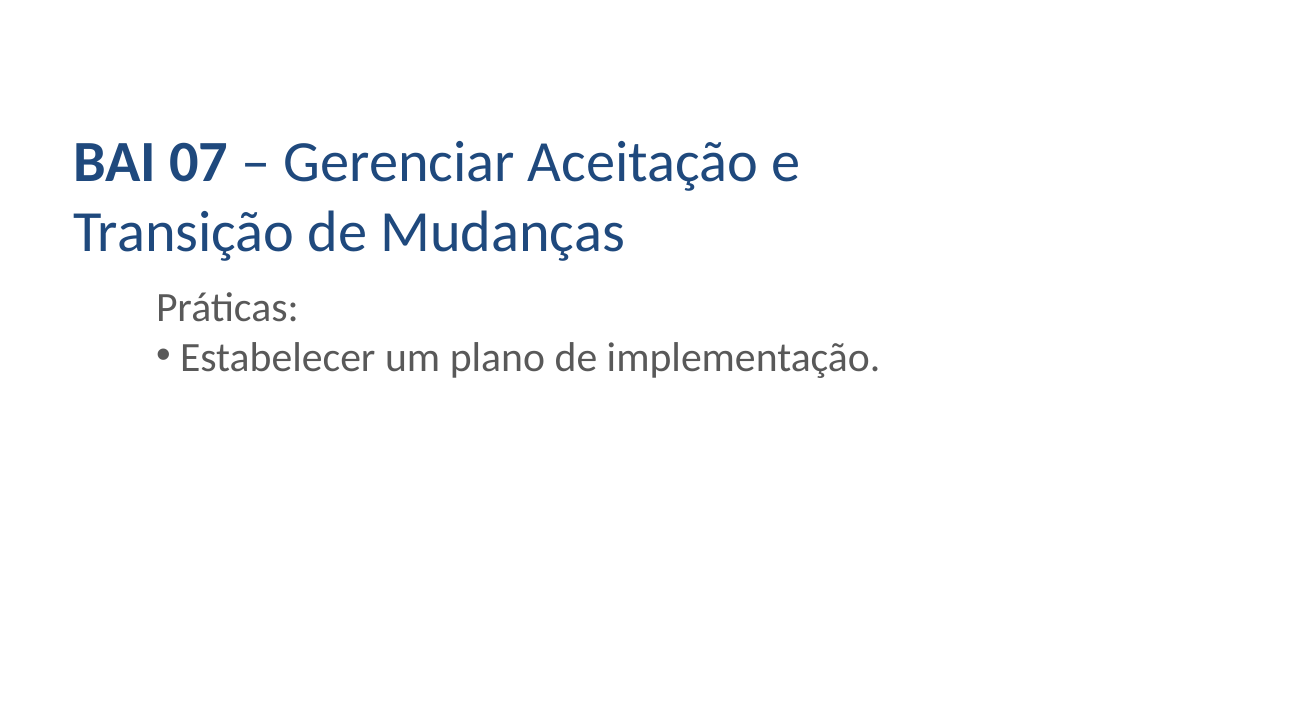

BAI 07 – Gerenciar Aceitação e Transição de Mudanças

Práticas:
 Estabelecer um plano de implementação.